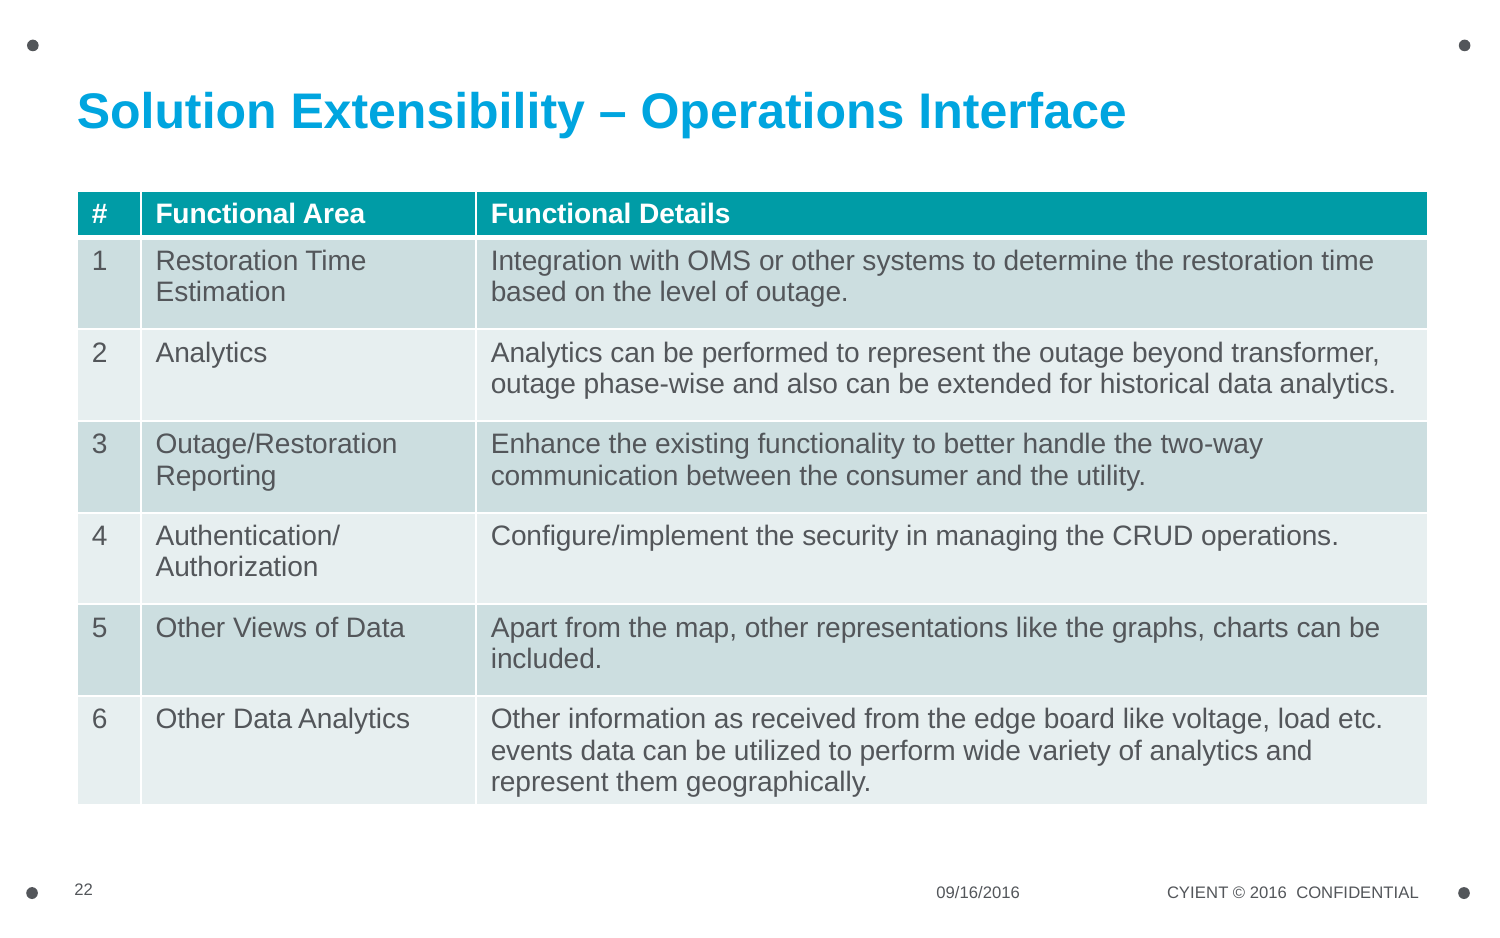

# Solution Extensibility – Operations Interface
| # | Functional Area | Functional Details |
| --- | --- | --- |
| 1 | Restoration Time Estimation | Integration with OMS or other systems to determine the restoration time based on the level of outage. |
| 2 | Analytics | Analytics can be performed to represent the outage beyond transformer, outage phase-wise and also can be extended for historical data analytics. |
| 3 | Outage/Restoration Reporting | Enhance the existing functionality to better handle the two-way communication between the consumer and the utility. |
| 4 | Authentication/Authorization | Configure/implement the security in managing the CRUD operations. |
| 5 | Other Views of Data | Apart from the map, other representations like the graphs, charts can be included. |
| 6 | Other Data Analytics | Other information as received from the edge board like voltage, load etc. events data can be utilized to perform wide variety of analytics and represent them geographically. |
22